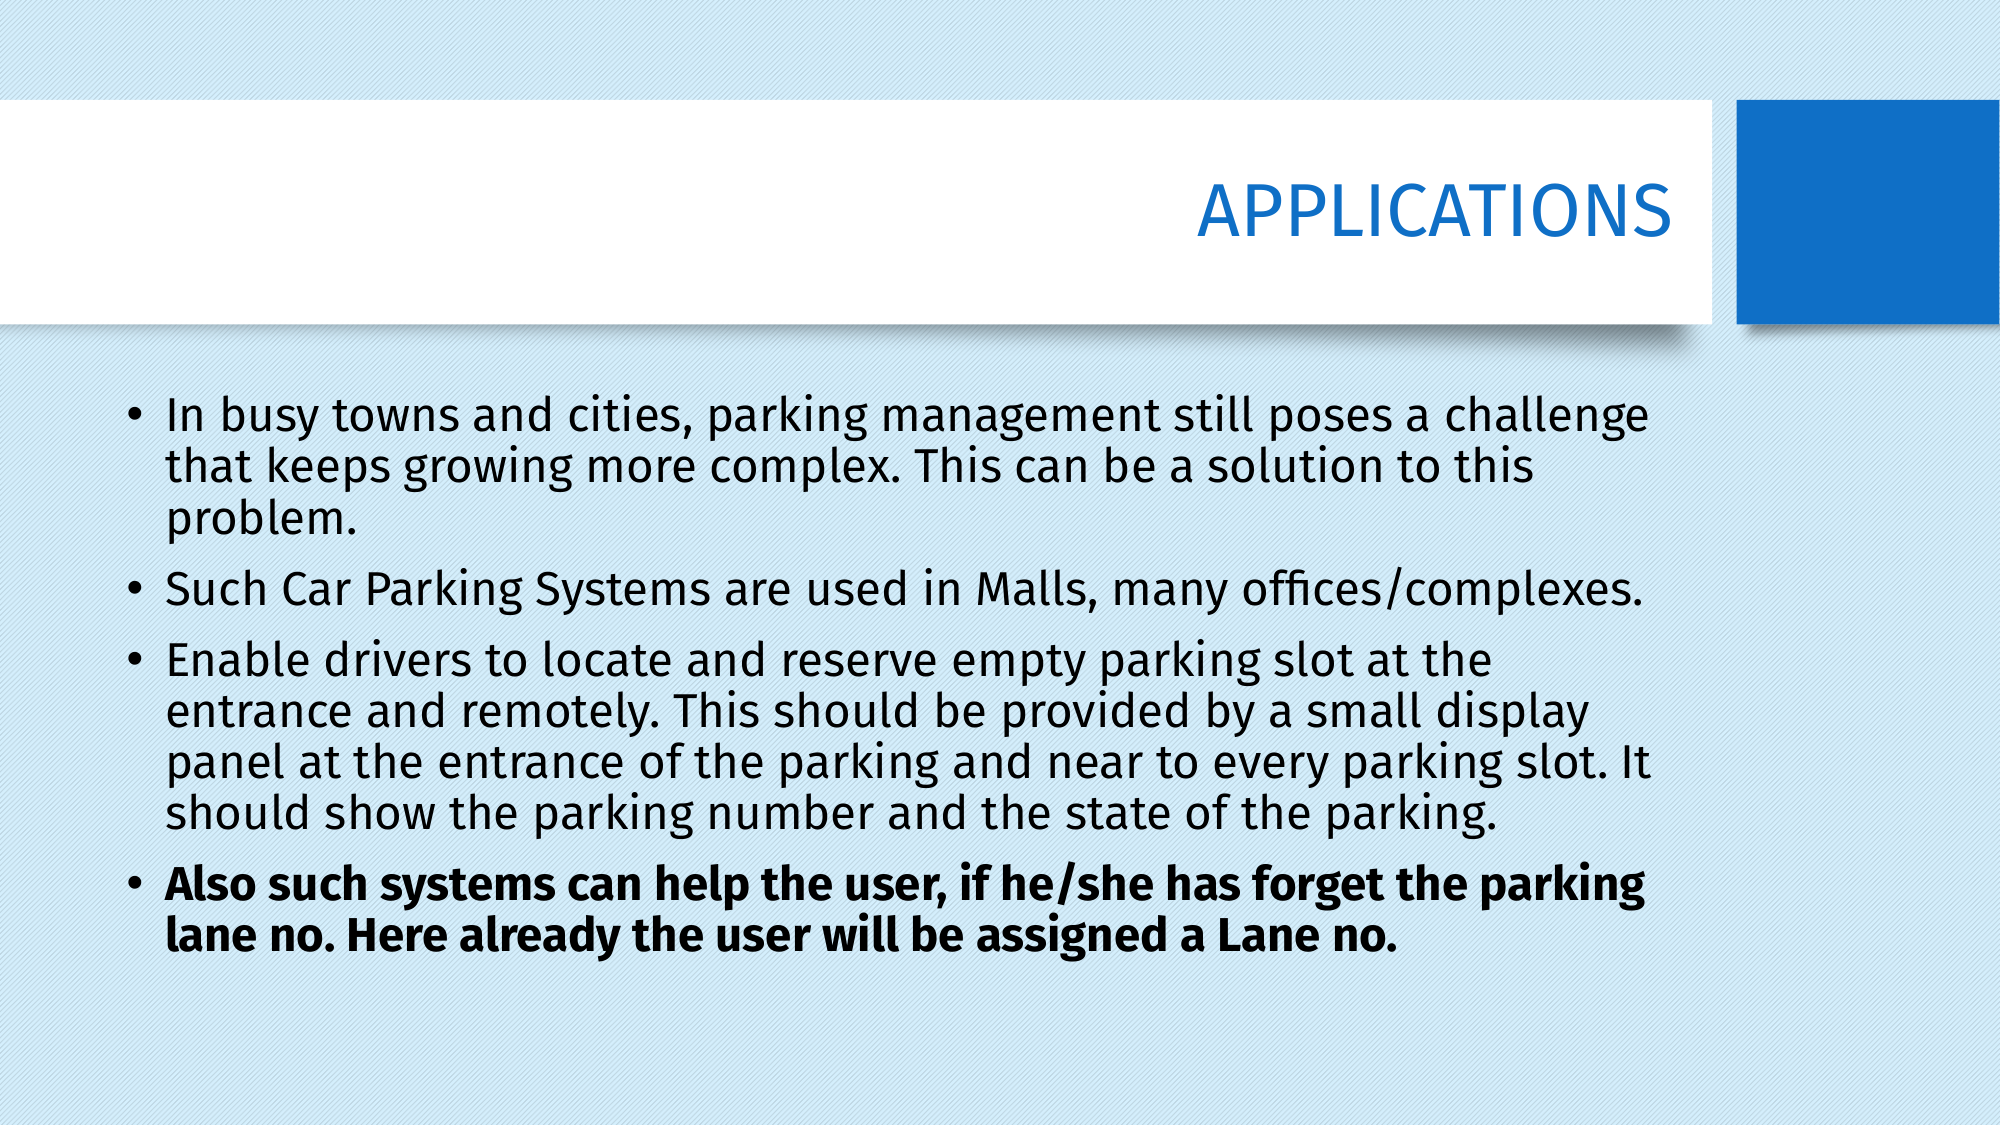

# APPLICATIONS
In busy towns and cities, parking management still poses a challenge that keeps growing more complex. This can be a solution to this problem.
Such Car Parking Systems are used in Malls, many offices/complexes.
Enable drivers to locate and reserve empty parking slot at the entrance and remotely. This should be provided by a small display panel at the entrance of the parking and near to every parking slot. It should show the parking number and the state of the parking.
Also such systems can help the user, if he/she has forget the parking lane no. Here already the user will be assigned a Lane no.